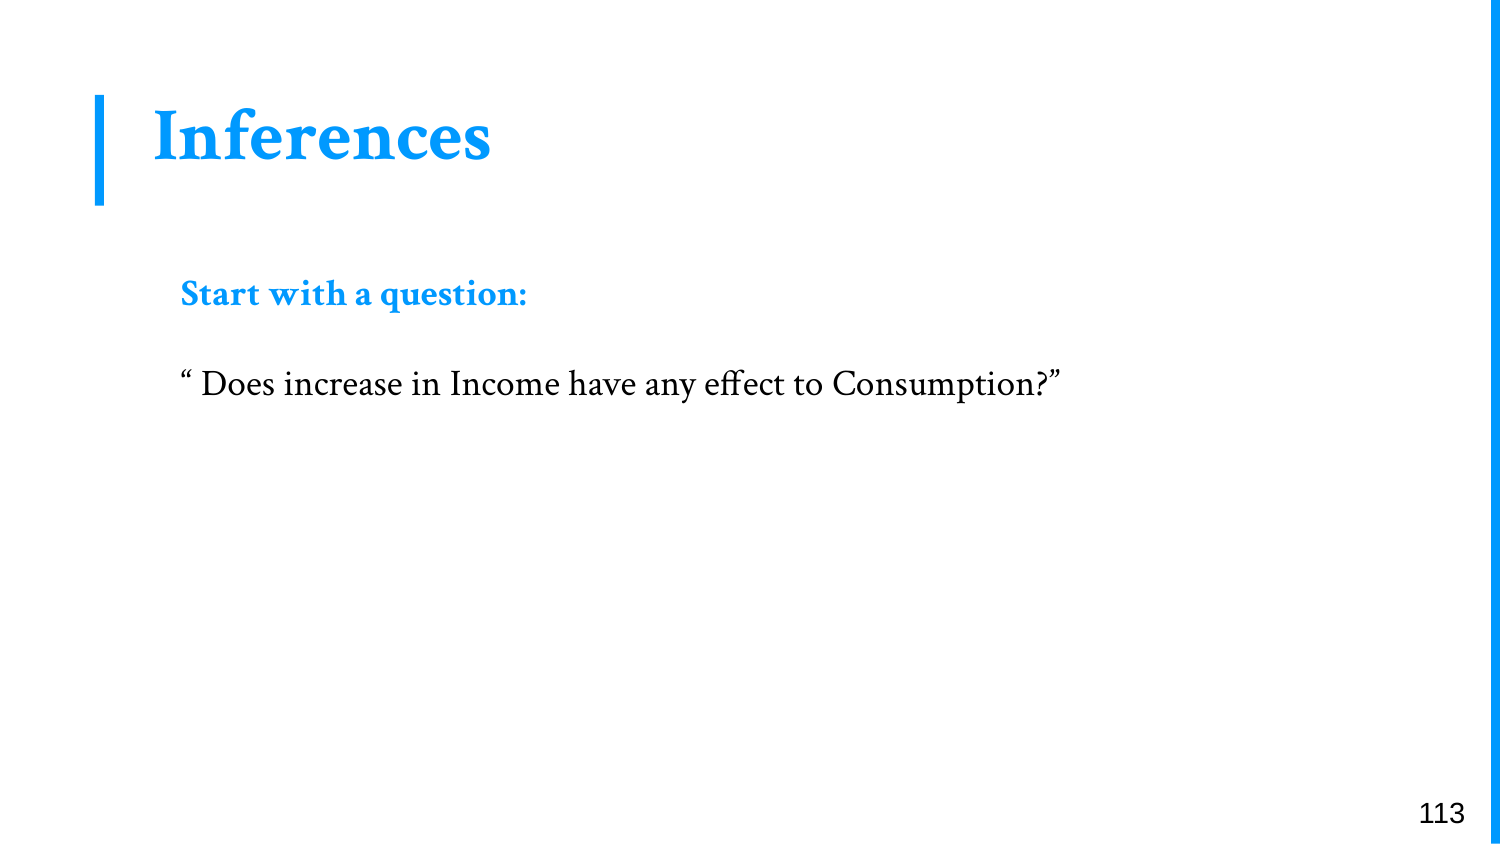

# Inferences
Start with a question:

“ Does increase in Income have any effect to Consumption?”

113